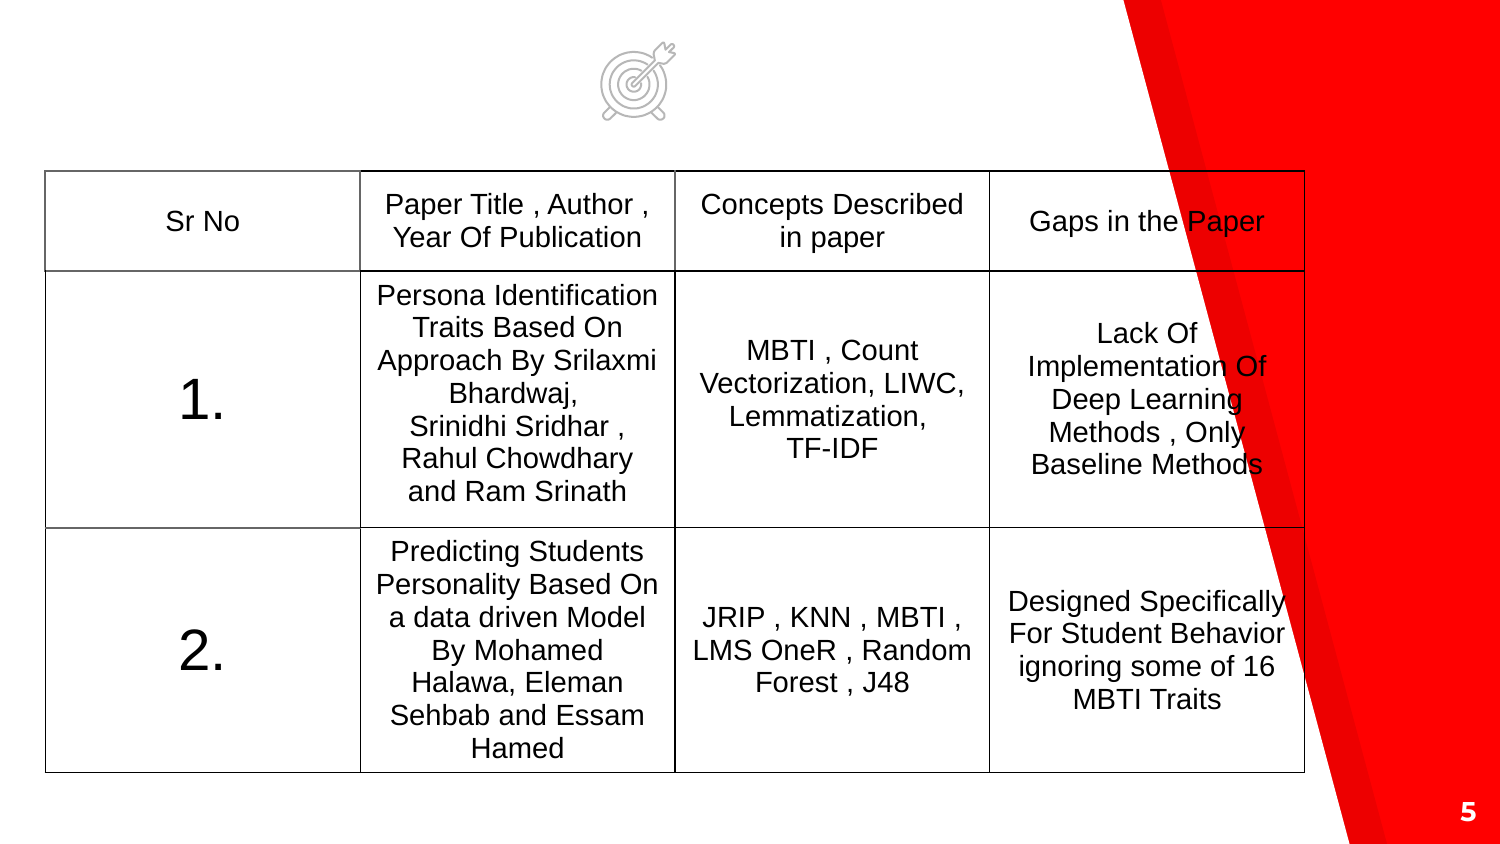

| Sr No | Paper Title , Author , Year Of Publication | Concepts Described in paper | Gaps in the Paper |
| --- | --- | --- | --- |
| 1. | Persona Identification Traits Based On Approach By Srilaxmi Bhardwaj, Srinidhi Sridhar , Rahul Chowdhary and Ram Srinath | MBTI , Count Vectorization, LIWC, Lemmatization, TF-IDF | Lack Of Implementation Of Deep Learning Methods , Only Baseline Methods |
| 2. | Predicting Students Personality Based On a data driven Model By Mohamed Halawa, Eleman Sehbab and Essam Hamed | JRIP , KNN , MBTI , LMS OneR , Random Forest , J48 | Designed Specifically For Student Behavior ignoring some of 16 MBTI Traits |
5